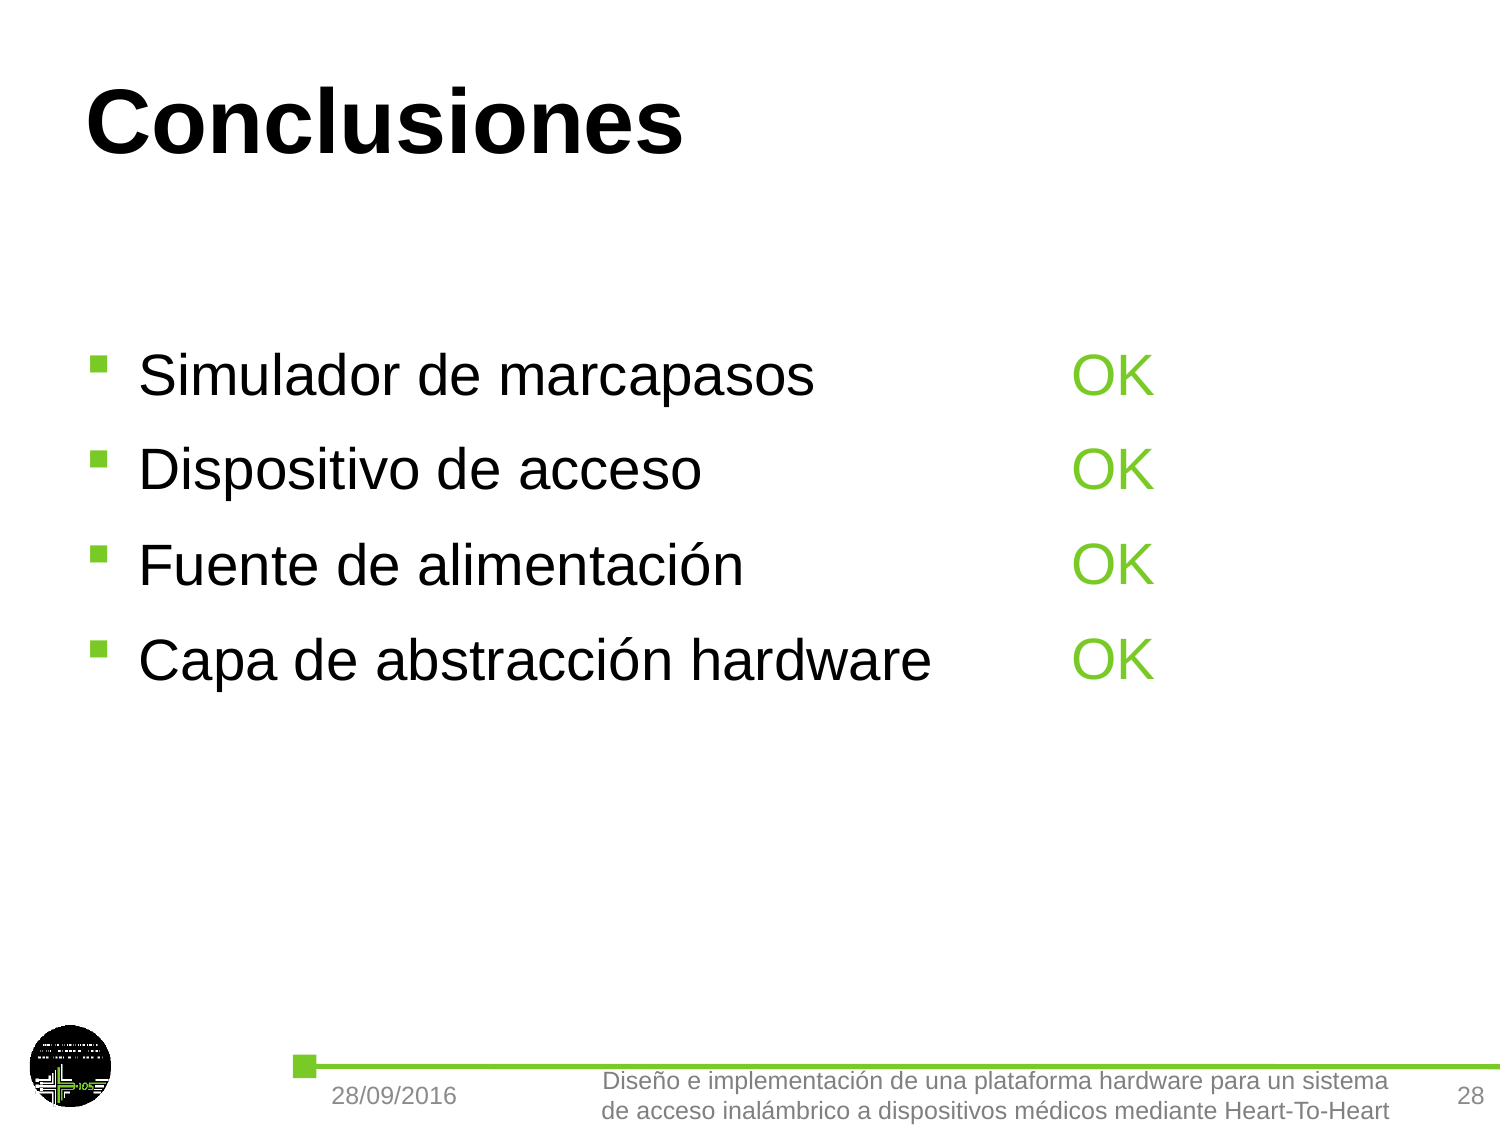

# Conclusiones
Simulador de marcapasos
Dispositivo de acceso
Fuente de alimentación
Capa de abstracción hardware
OK
OK
OK
OK
28/09/2016
Diseño e implementación de una plataforma hardware para un sistema de acceso inalámbrico a dispositivos médicos mediante Heart-To-Heart
28